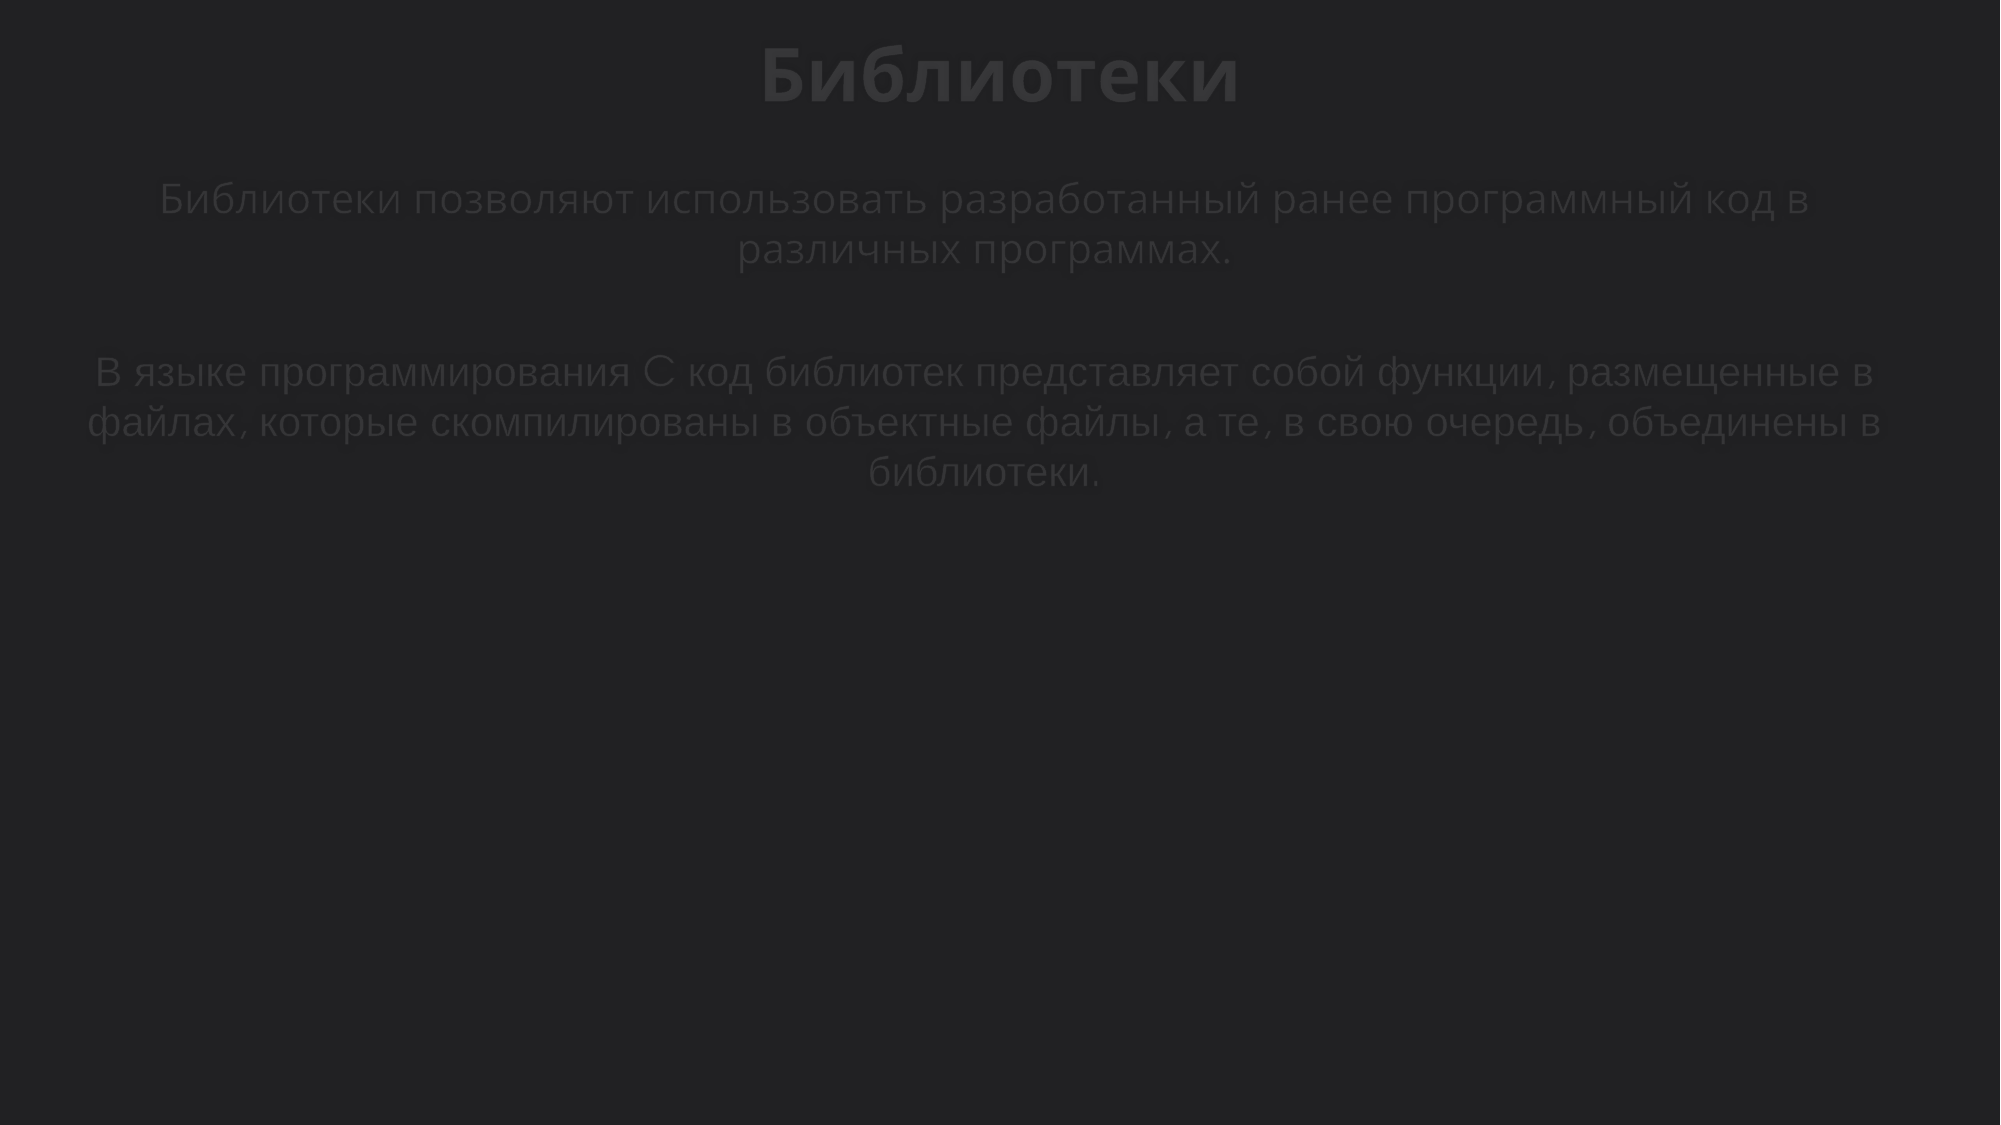

Библиотеки
Библиотеки позволяют использовать разработанный ранее программный код в различных программах.
В языке программирования C код библиотек представляет собой функции, размещенные в файлах, которые скомпилированы в объектные файлы, а те, в свою очередь, объединены в библиотеки.